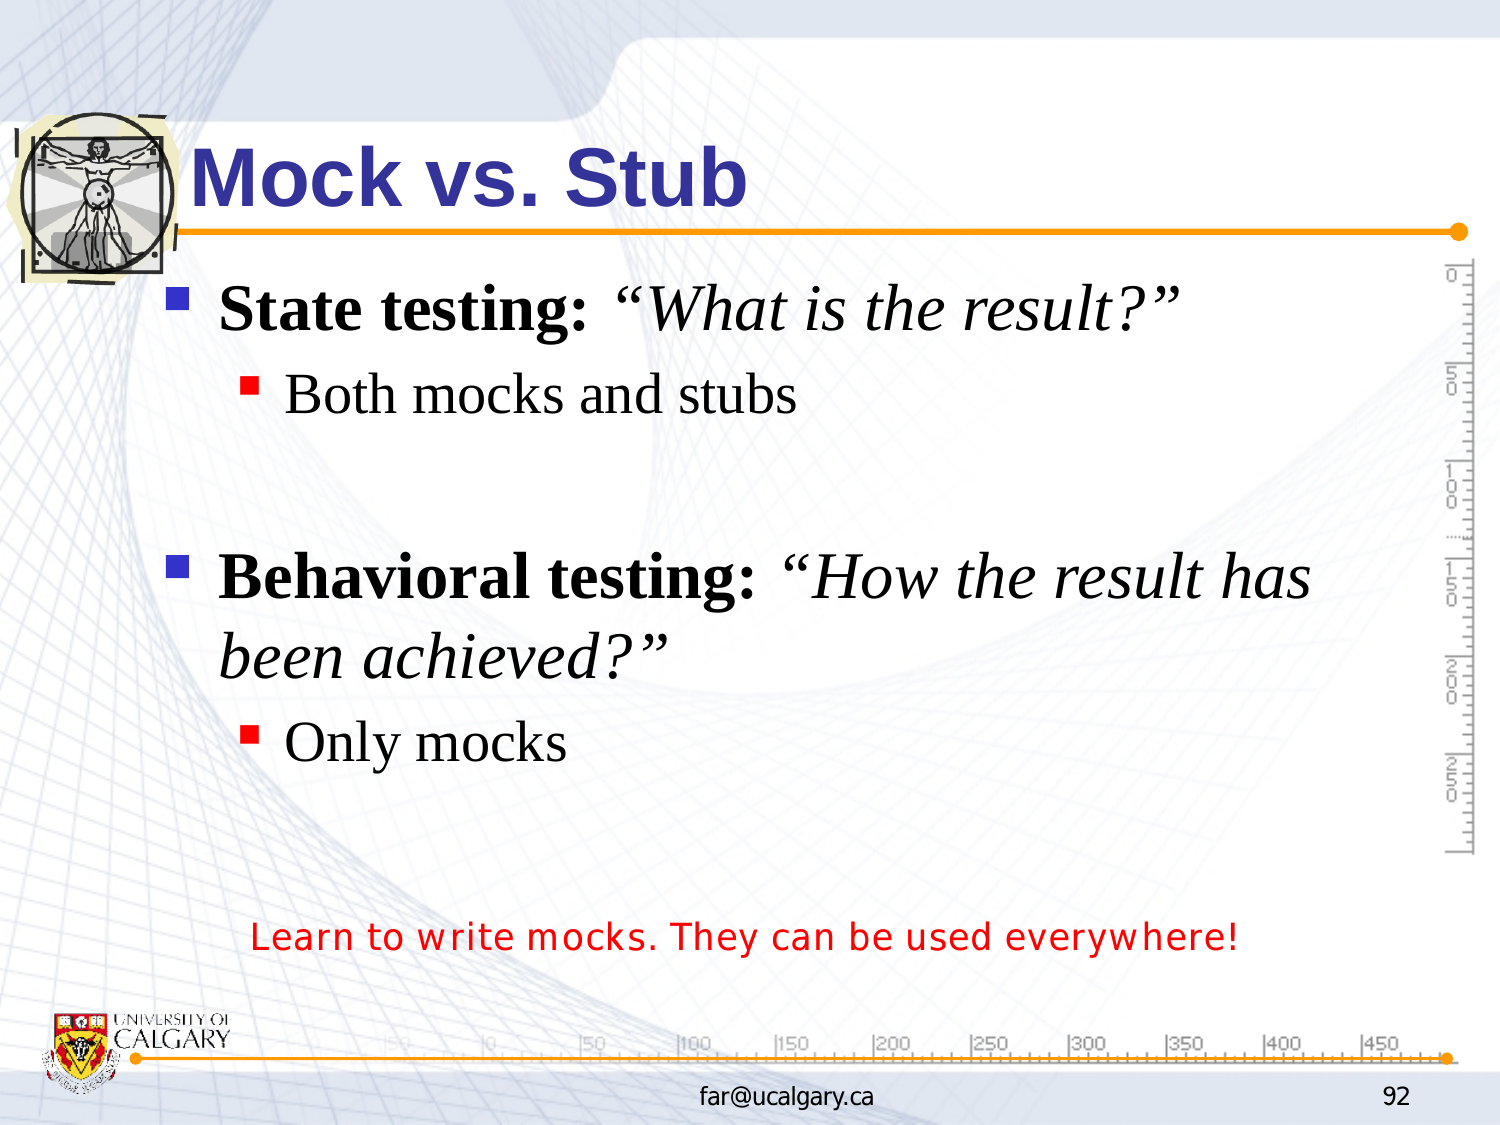

# Mock vs. Stub
State testing: “What is the result?”
Both mocks and stubs

Behavioral testing: “How the result has been achieved?”
Only mocks
Learn to write mocks. They can be used everywhere!
far@ucalgary.ca
92